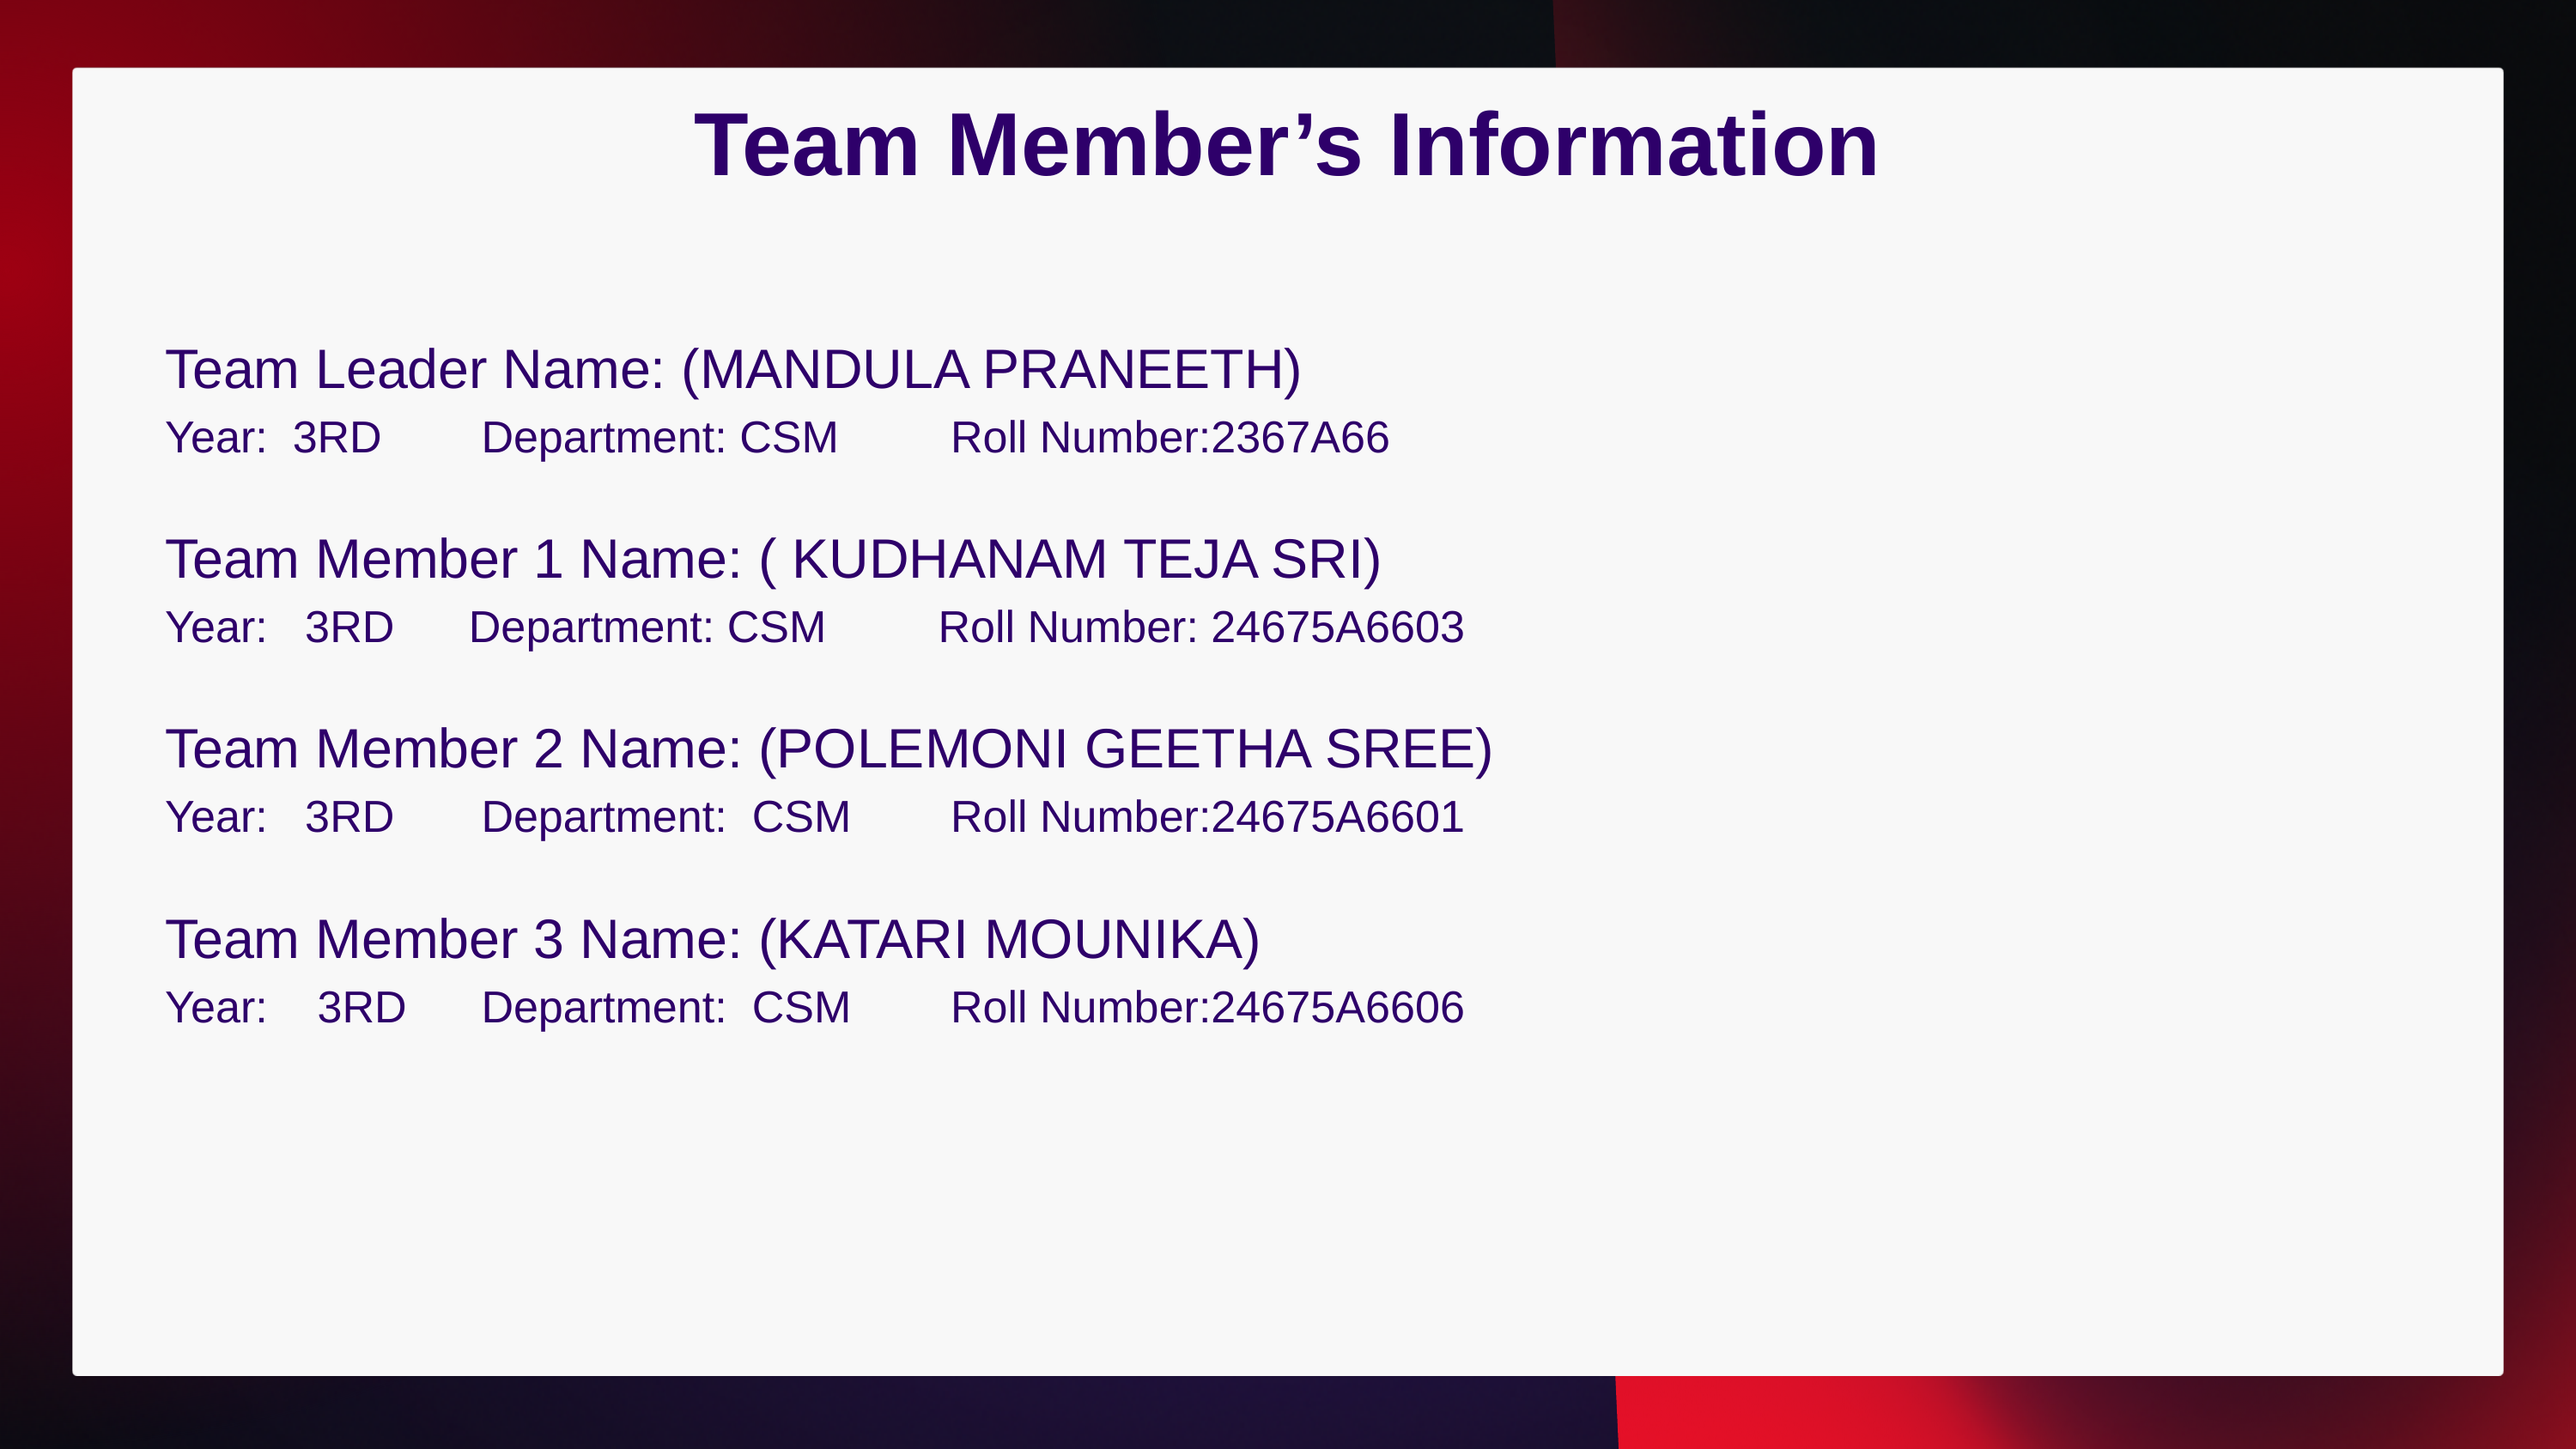

Team Member’s Information

Team Leader Name: (MANDULA PRANEETH)
Year:  3RD        Department: CSM         Roll Number:2367A66

Team Member 1 Name: ( KUDHANAM TEJA SRI)
Year:   3RD      Department: CSM         Roll Number: 24675A6603

Team Member 2 Name: (POLEMONI GEETHA SREE)
Year:   3RD       Department:  CSM        Roll Number:24675A6601
Team Member 3 Name: (KATARI MOUNIKA)
Year:    3RD      Department:  CSM        Roll Number:24675A6606